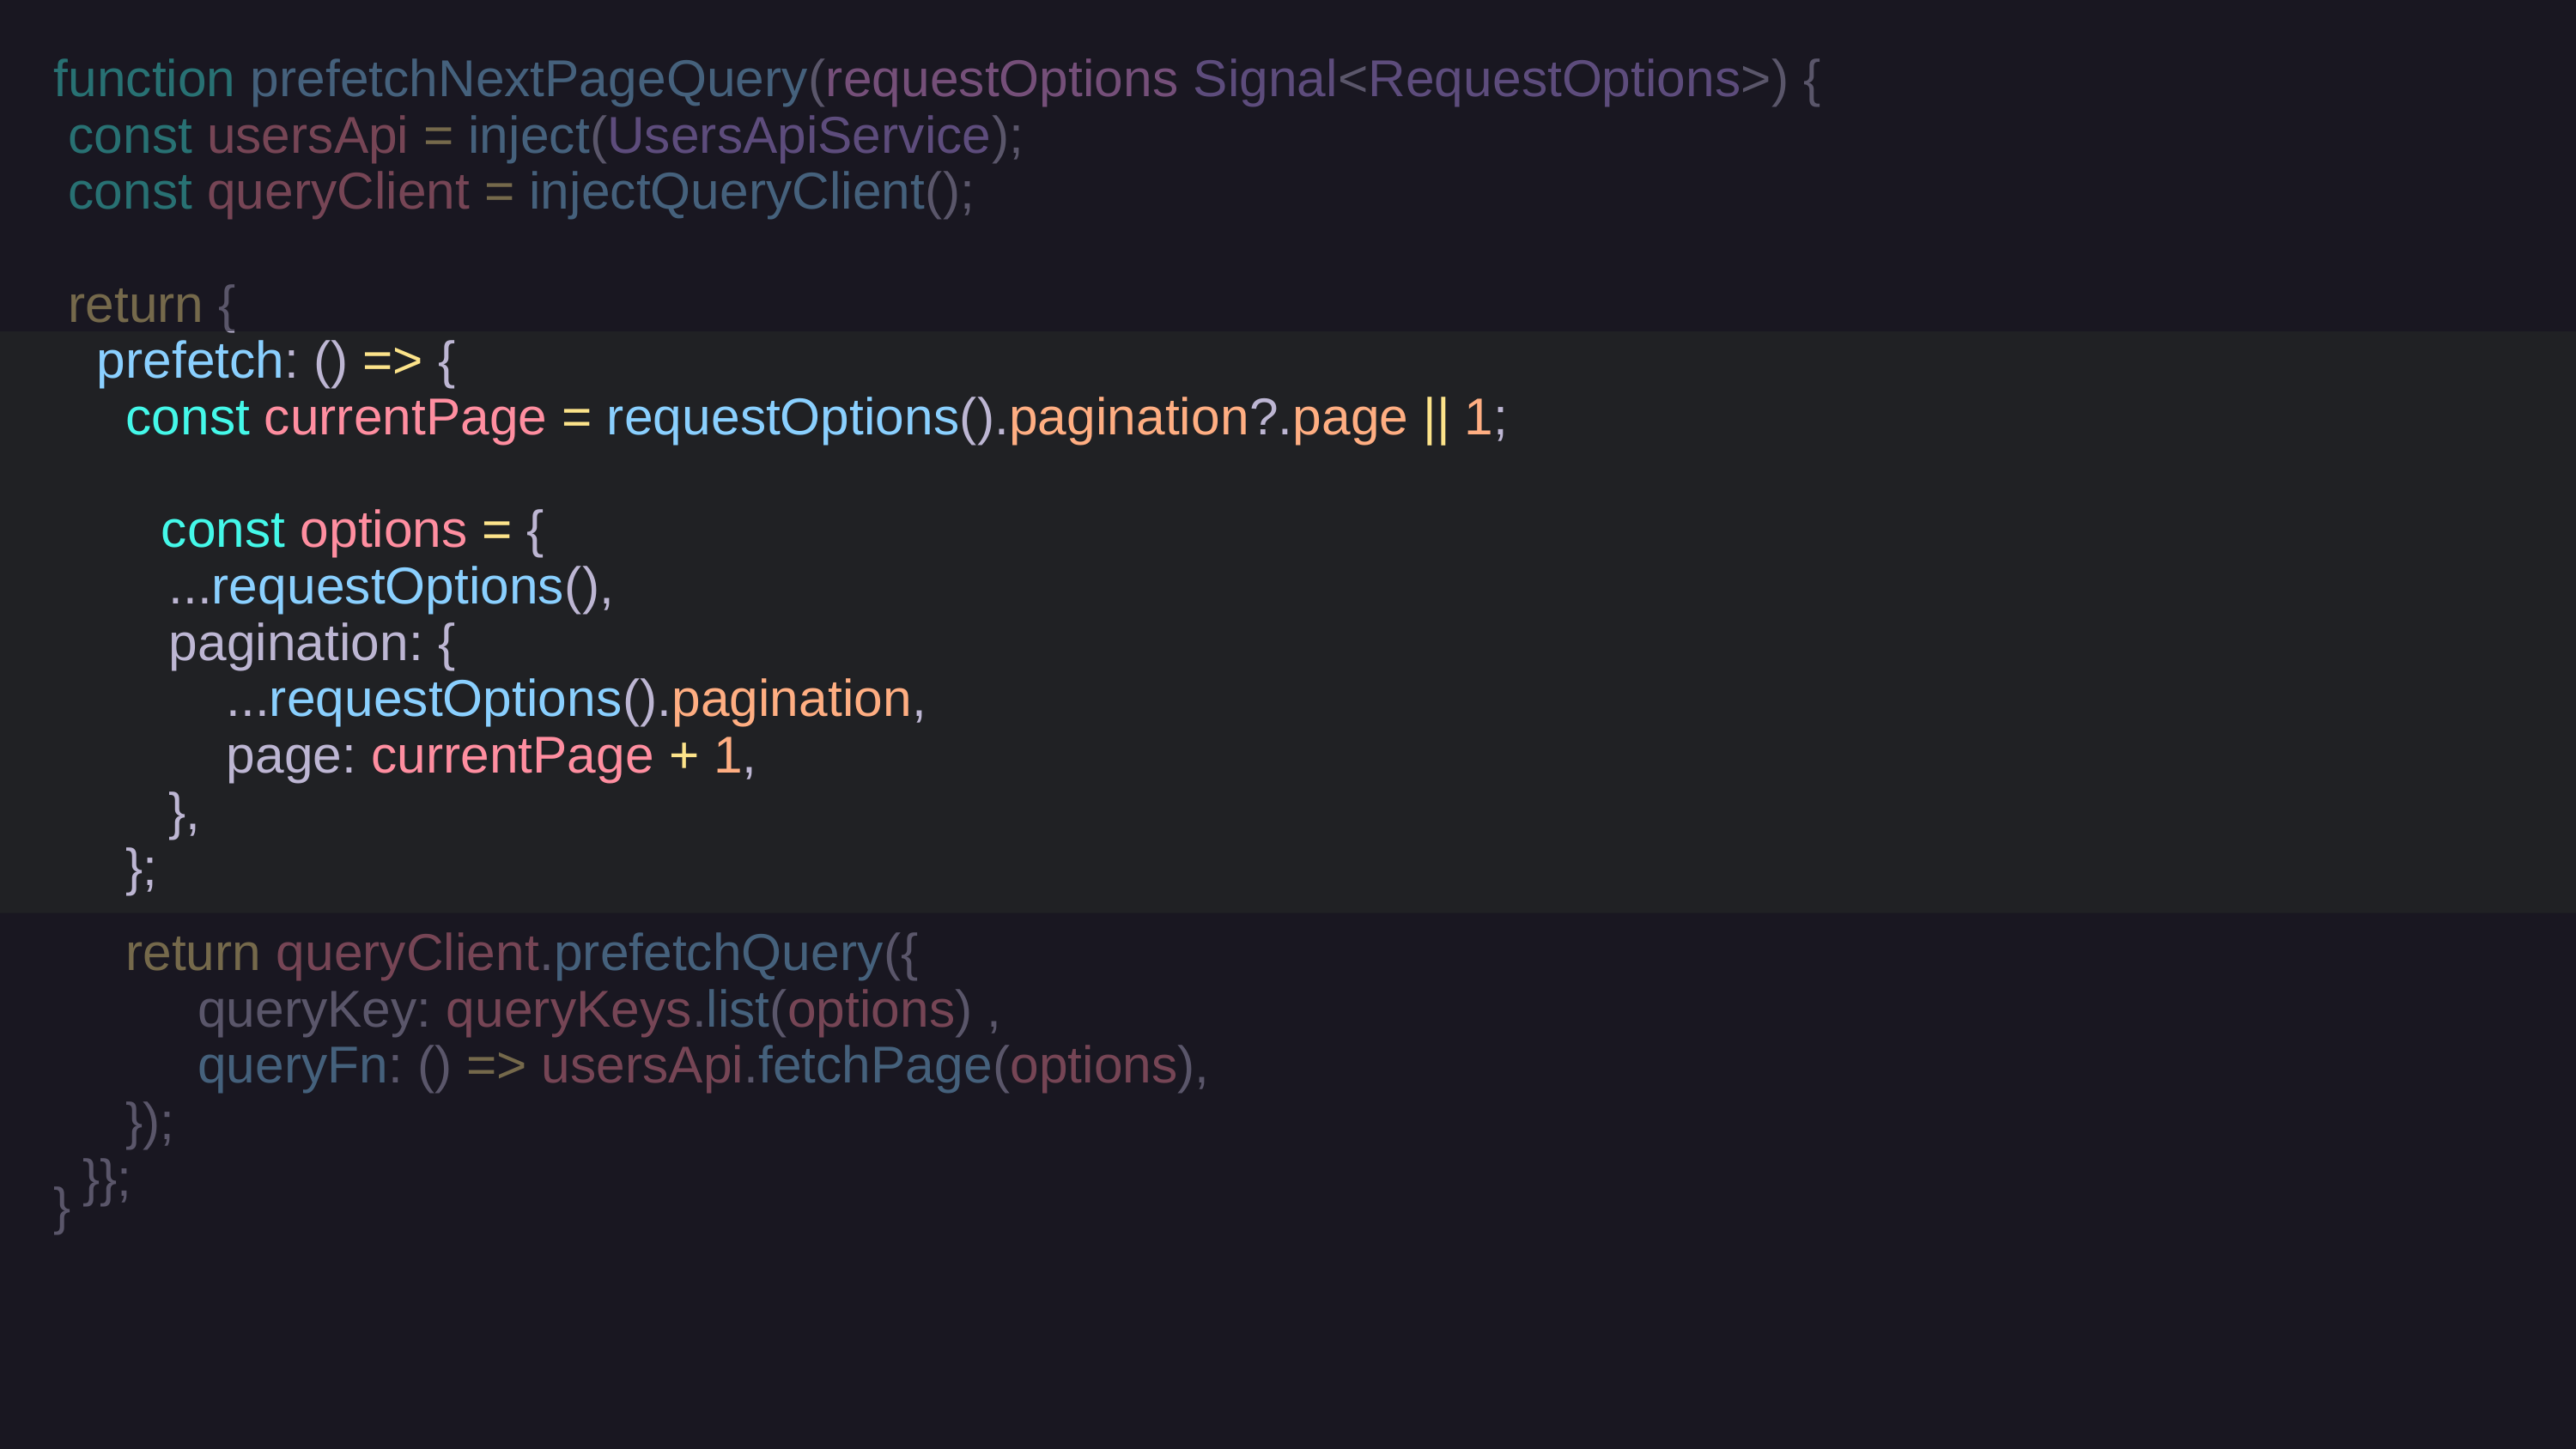

function prefetchNextPageQuery(requestOptions Signal<RequestOptions>) {

 const usersApi = inject(UsersApiService);

 const queryClient = injectQueryClient();

 return {

   prefetch: () => {

     const currentPage = requestOptions().pagination?.page || 1;

   const options = {

        ...requestOptions(),

        pagination: {

            ...requestOptions().pagination,

            page: currentPage + 1,

        },

     };

     return queryClient.prefetchQuery({

          queryKey: queryKeys.list(options) ,

          queryFn: () => usersApi.fetchPage(options),

     });

  }};
}